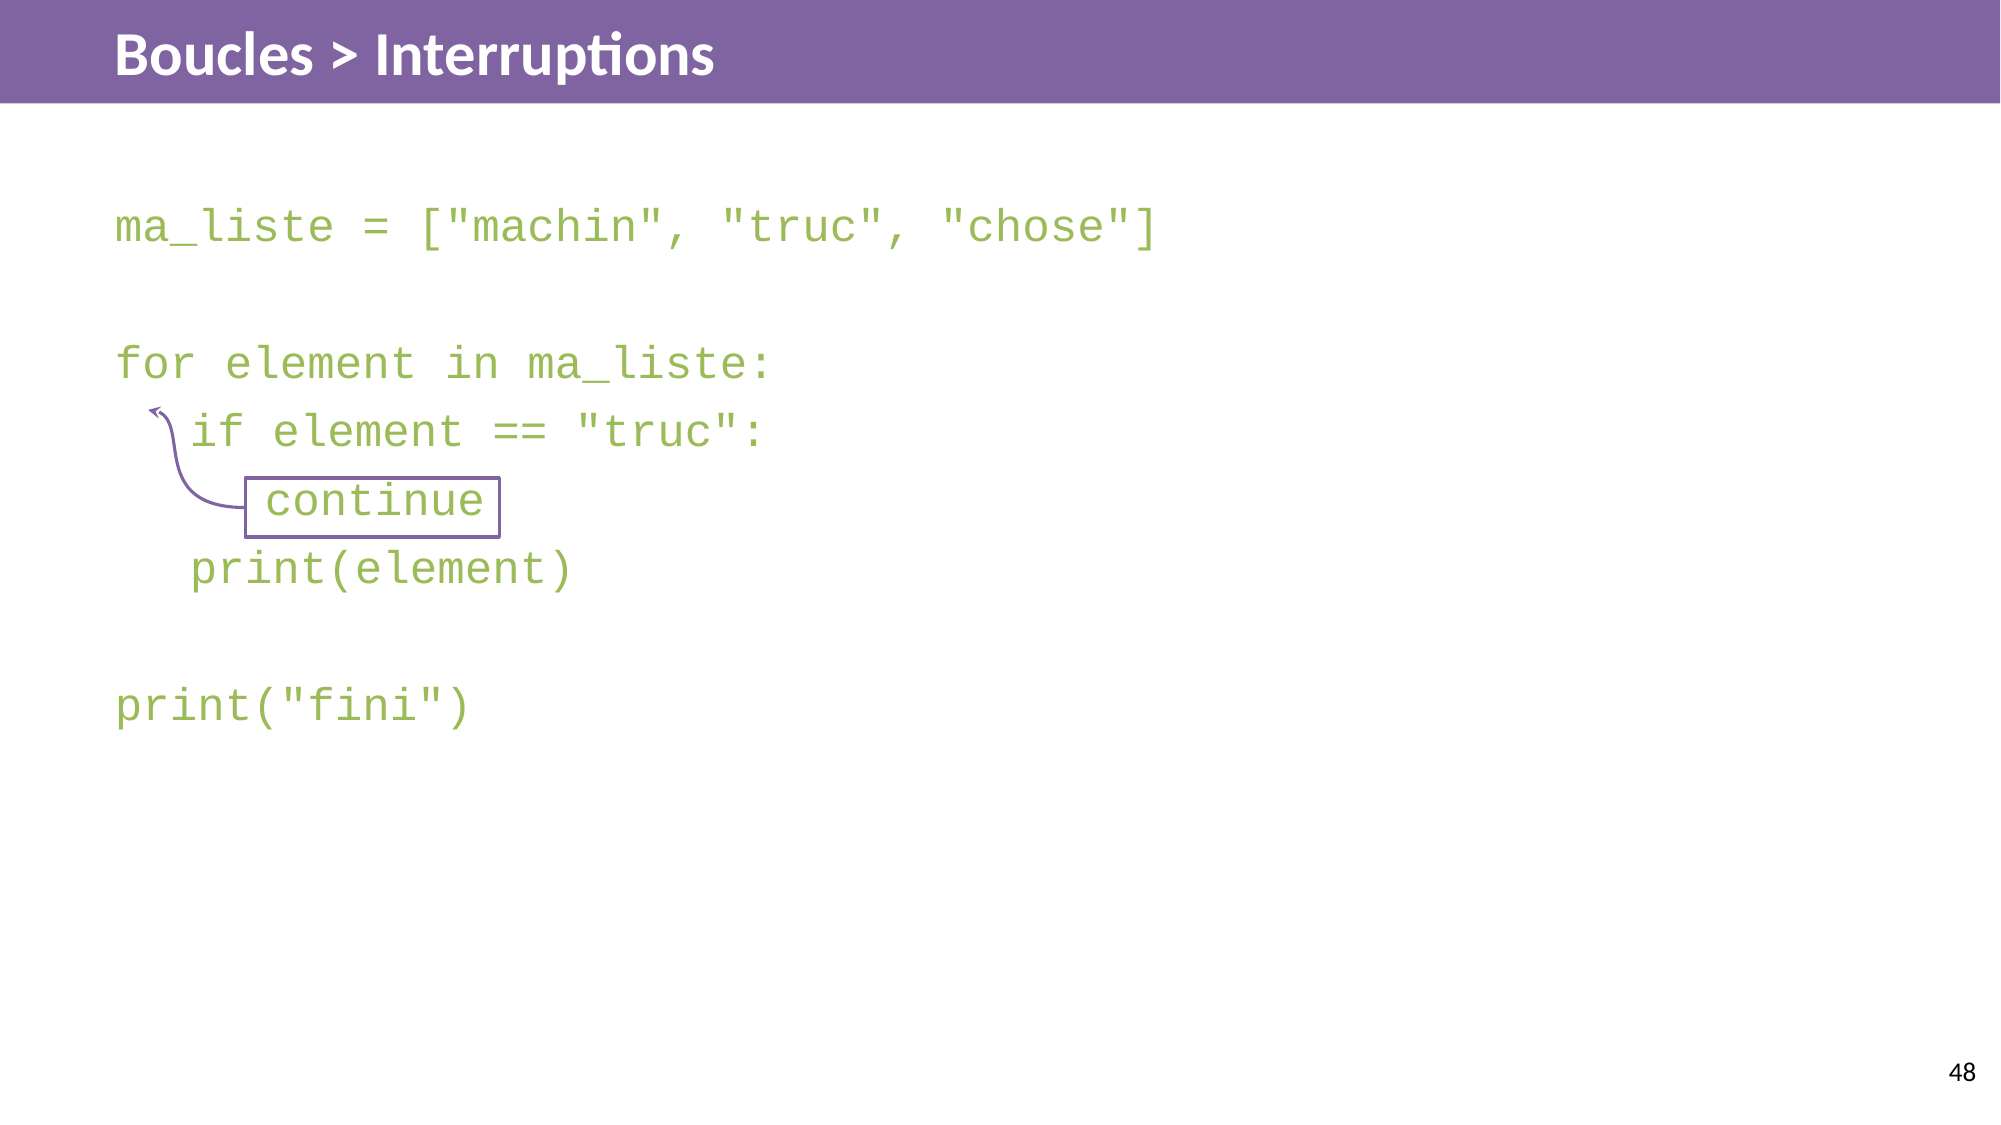

# Boucles > Interruptions
ma_liste = ["machin", "truc", "chose"]

for element in ma_liste:
if element == "truc":
	continue
print(element)

print("fini")

48